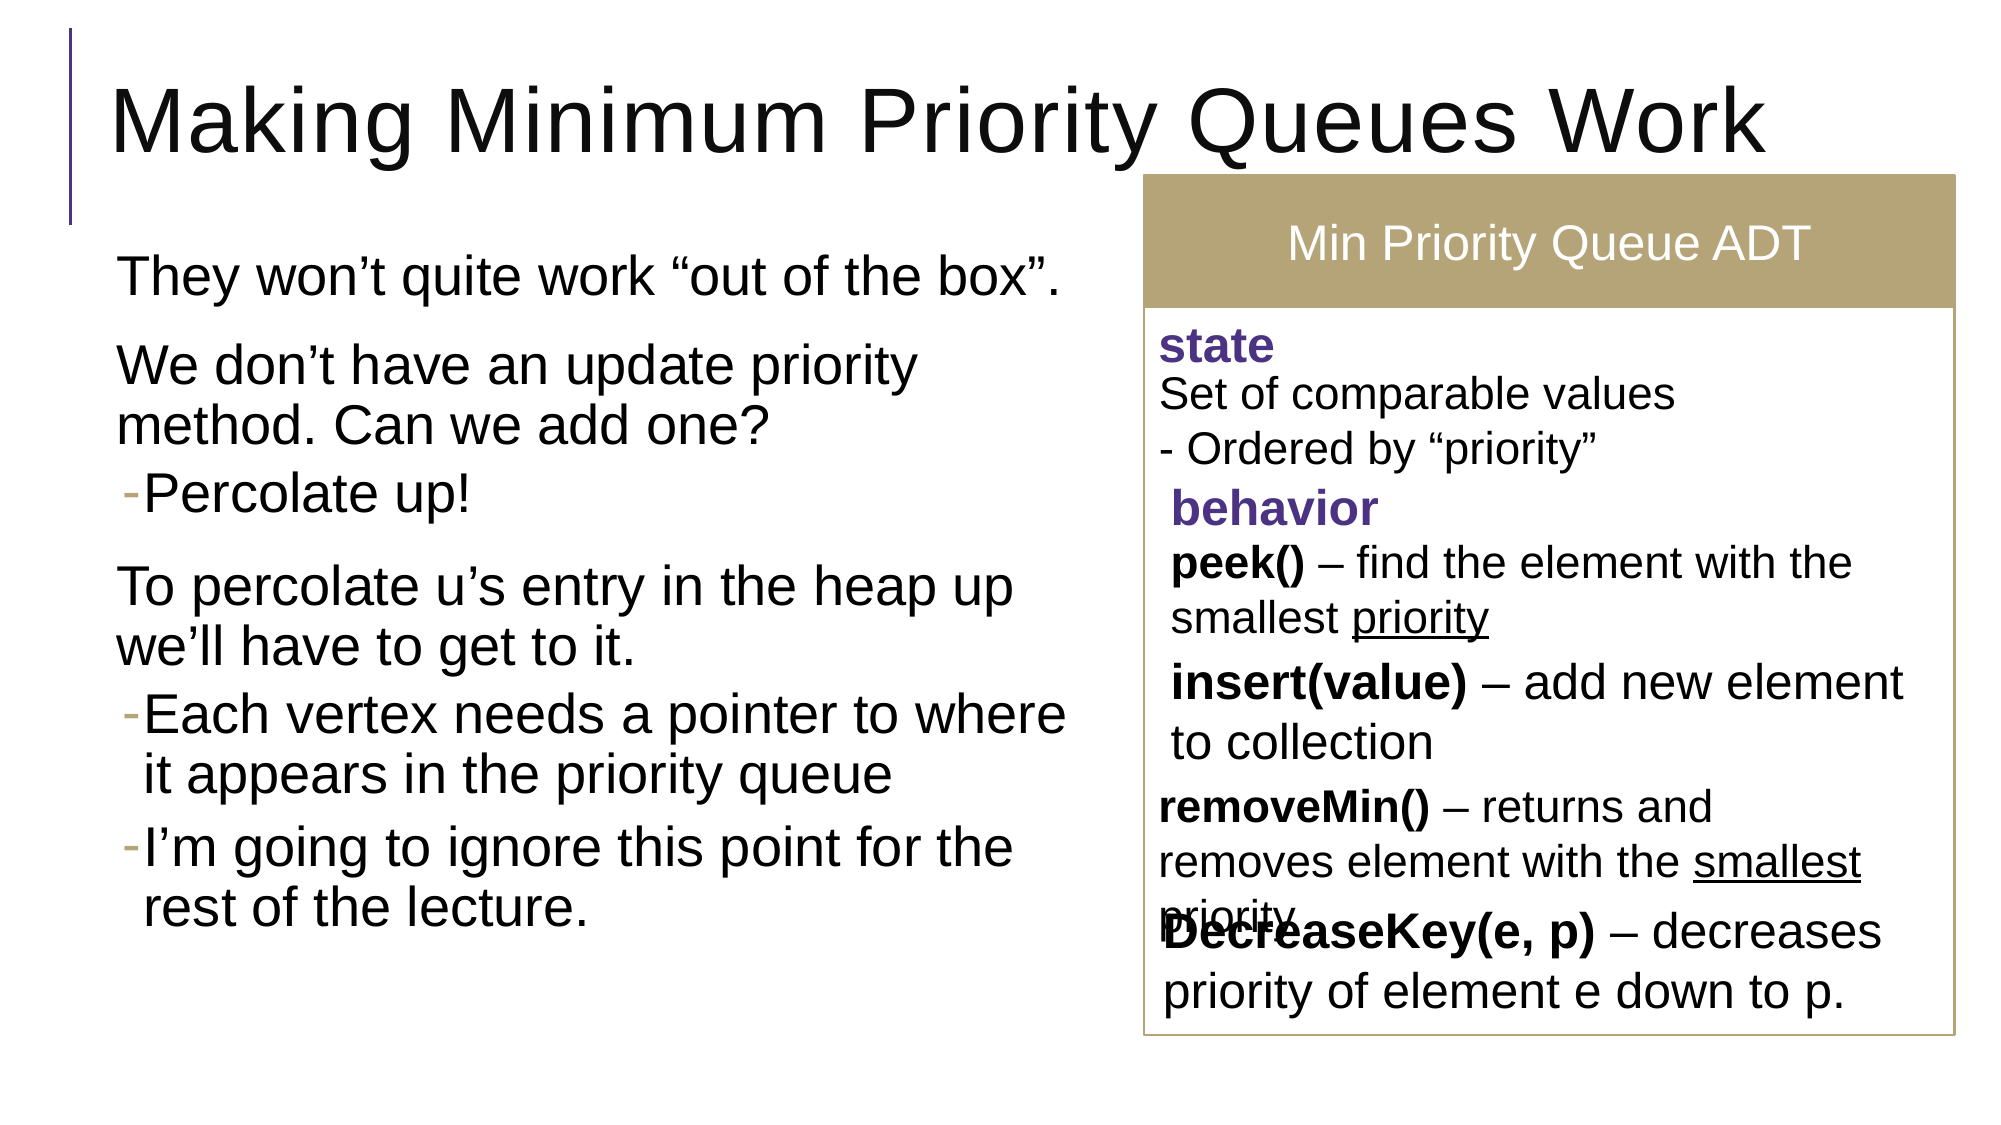

# Making Minimum Priority Queues Work
Min Priority Queue ADT

They won’t quite work “out of the box”.
We don’t have an update priority method. Can we add one?
Percolate up!
To percolate u’s entry in the heap up we’ll have to get to it.
Each vertex needs a pointer to where it appears in the priority queue
I’m going to ignore this point for the rest of the lecture.

state
Set of comparable values
- Ordered by “priority”
behavior
peek() – find the element with the smallest priority
insert(value) – add new element to collection
removeMin() – returns and removes element with the smallest priority
DecreaseKey(e, p) – decreases priority of element e down to p.